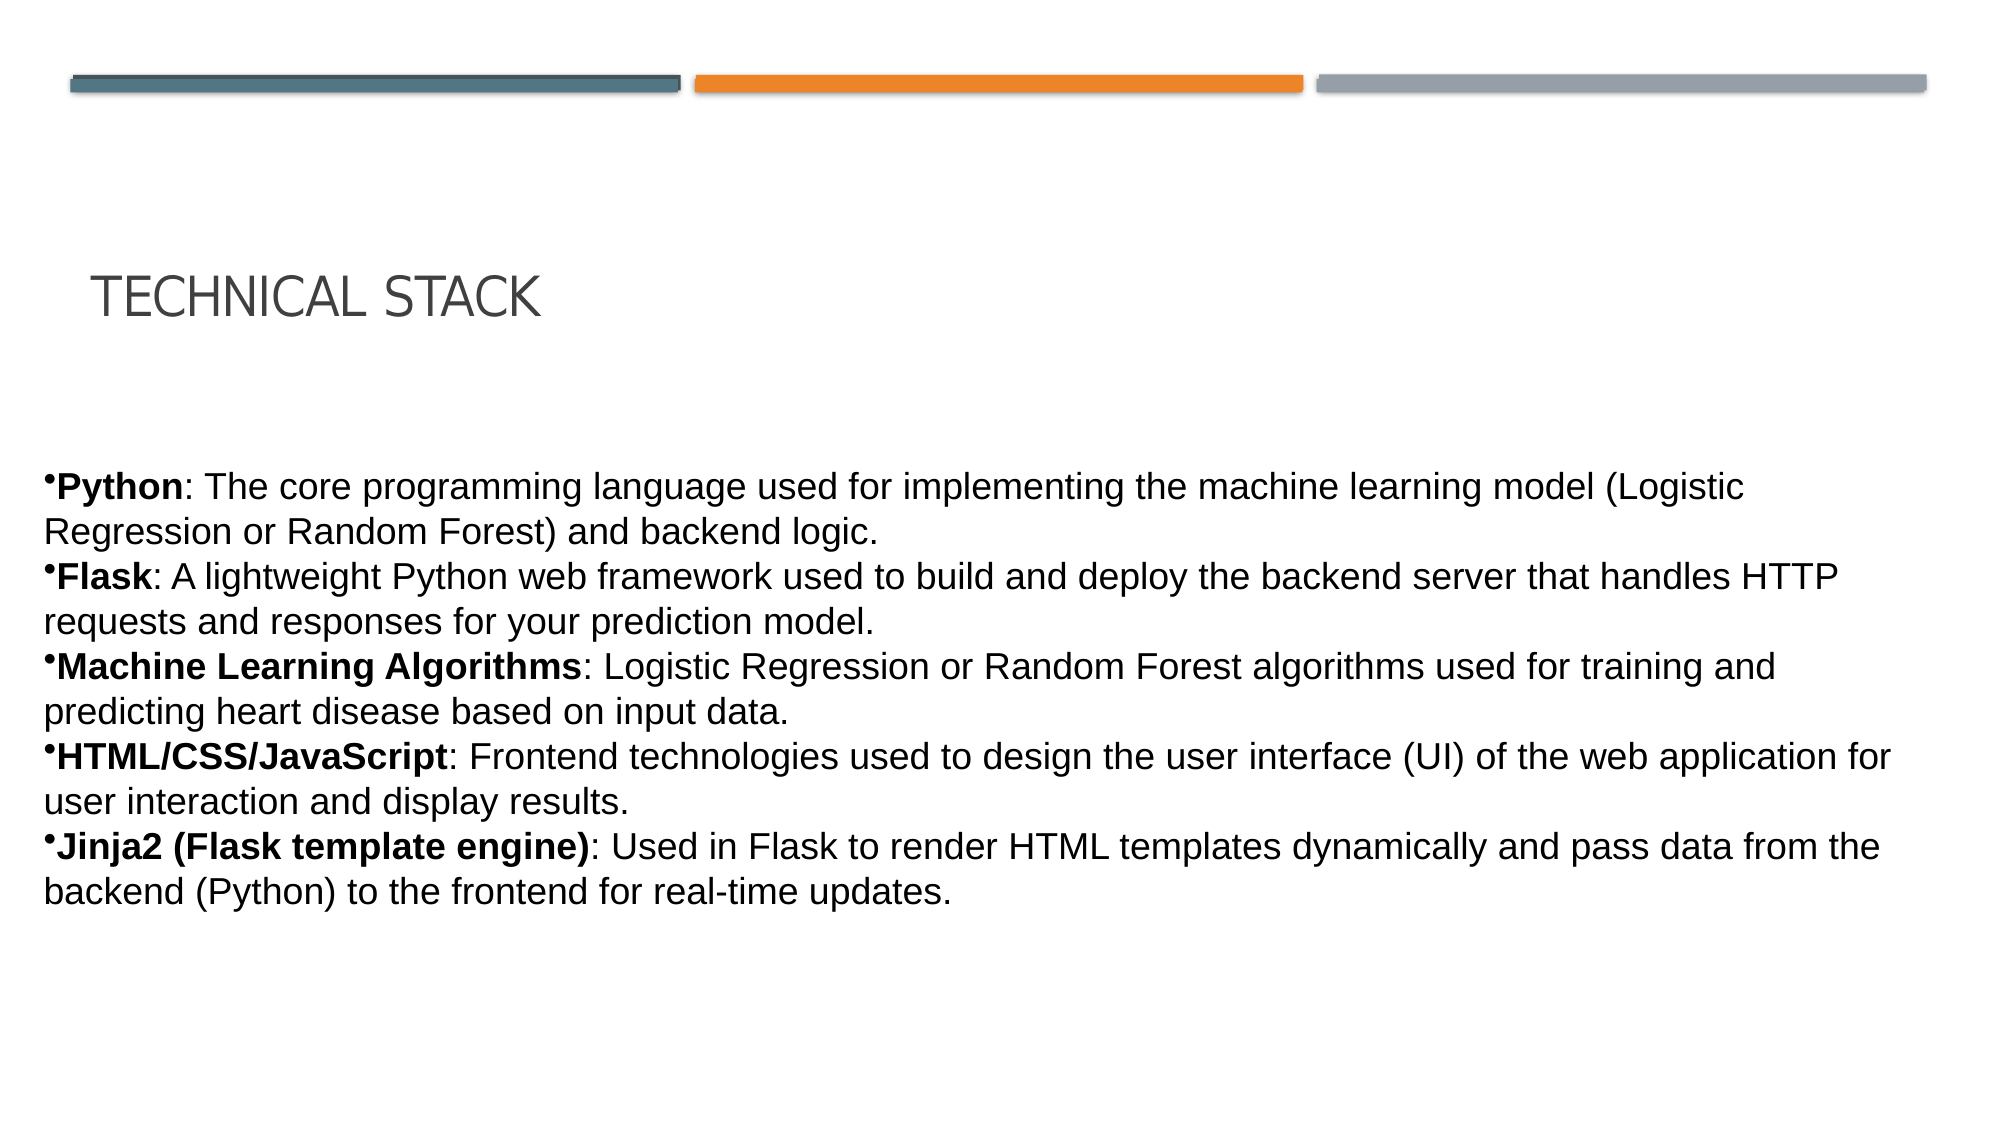

# Technical stack
Python: The core programming language used for implementing the machine learning model (Logistic Regression or Random Forest) and backend logic.
Flask: A lightweight Python web framework used to build and deploy the backend server that handles HTTP requests and responses for your prediction model.
Machine Learning Algorithms: Logistic Regression or Random Forest algorithms used for training and predicting heart disease based on input data.
HTML/CSS/JavaScript: Frontend technologies used to design the user interface (UI) of the web application for user interaction and display results.
Jinja2 (Flask template engine): Used in Flask to render HTML templates dynamically and pass data from the backend (Python) to the frontend for real-time updates.